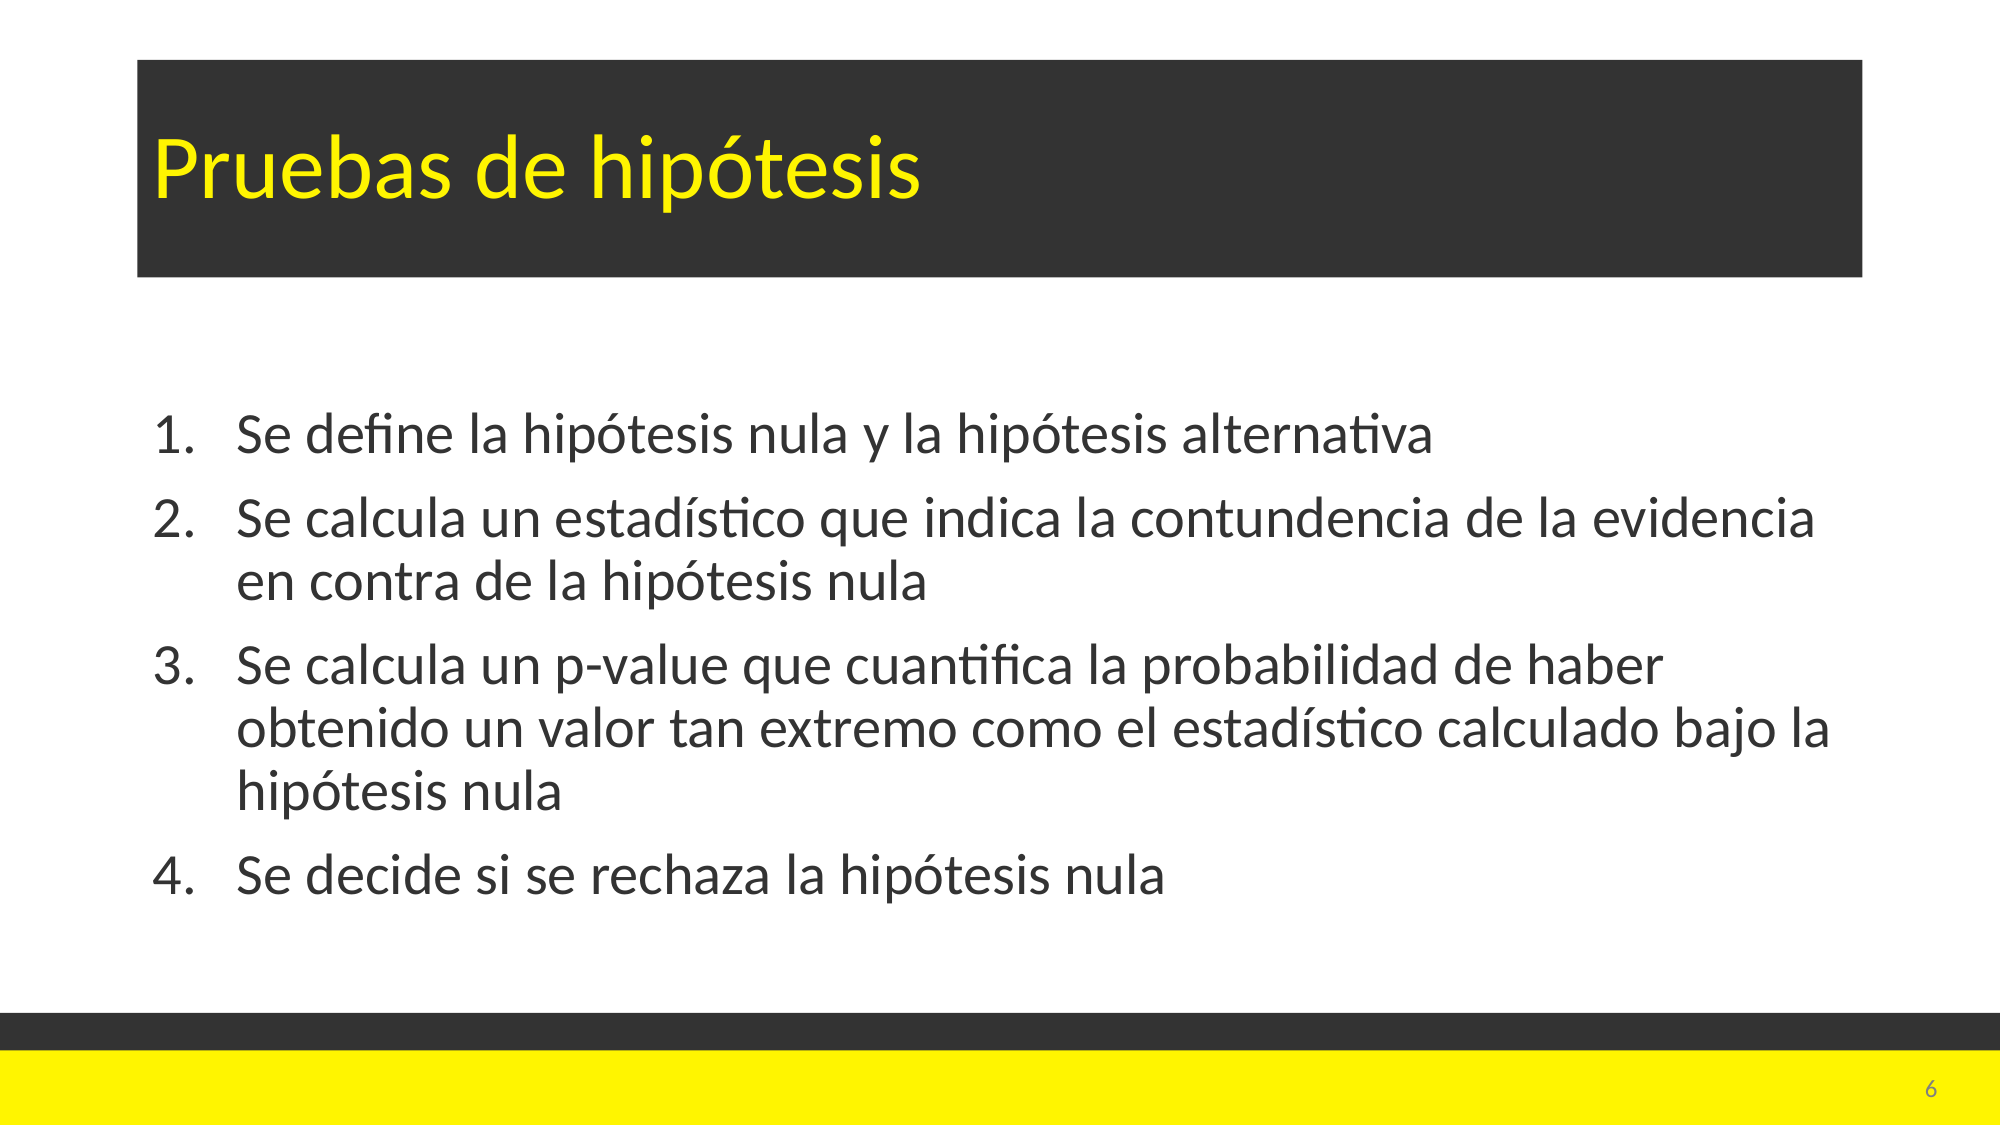

# Pruebas de hipótesis
Se define la hipótesis nula y la hipótesis alternativa
Se calcula un estadístico que indica la contundencia de la evidencia en contra de la hipótesis nula
Se calcula un p-value que cuantifica la probabilidad de haber obtenido un valor tan extremo como el estadístico calculado bajo la hipótesis nula
Se decide si se rechaza la hipótesis nula